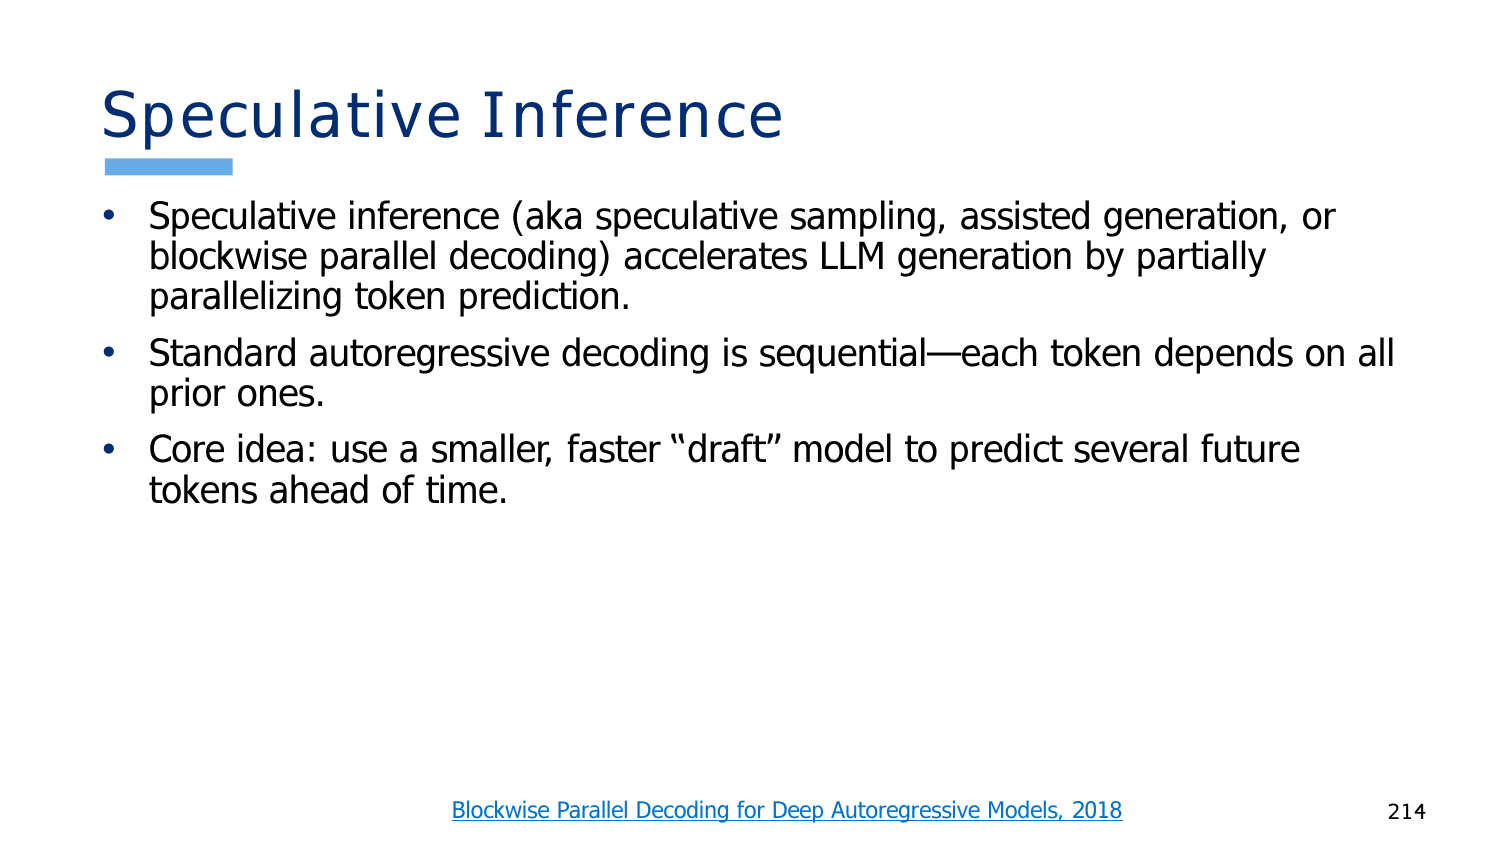

# Speculative Inference
Speculative inference (aka speculative sampling, assisted generation, or blockwise parallel decoding) accelerates LLM generation by partially parallelizing token prediction.
Standard autoregressive decoding is sequential—each token depends on all prior ones.
Core idea: use a smaller, faster “draft” model to predict several future tokens ahead of time.

Blockwise Parallel Decoding for Deep Autoregressive Models, 2018